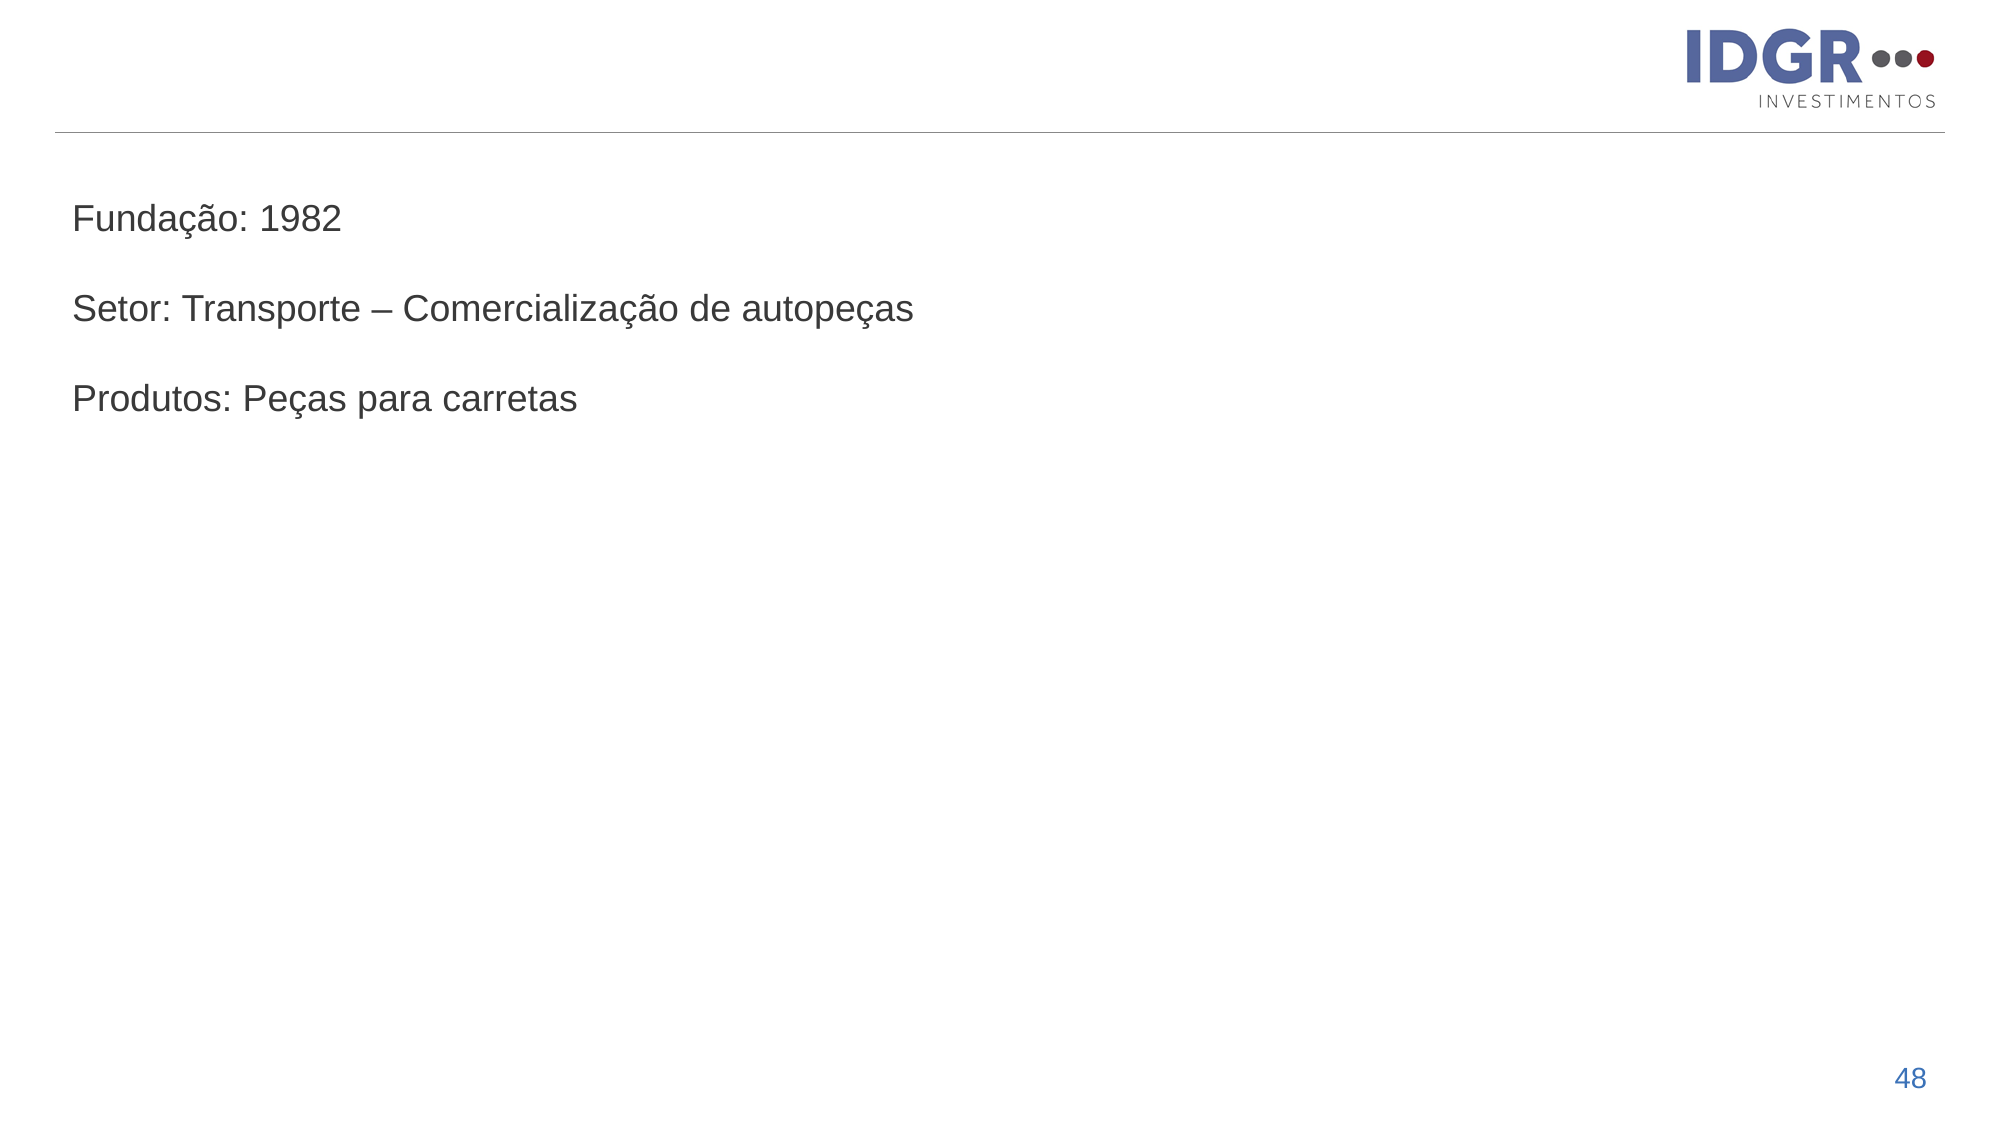

#

Fundação: 1982

Setor: Transporte – Comercialização de autopeças

Produtos: Peças para carretas